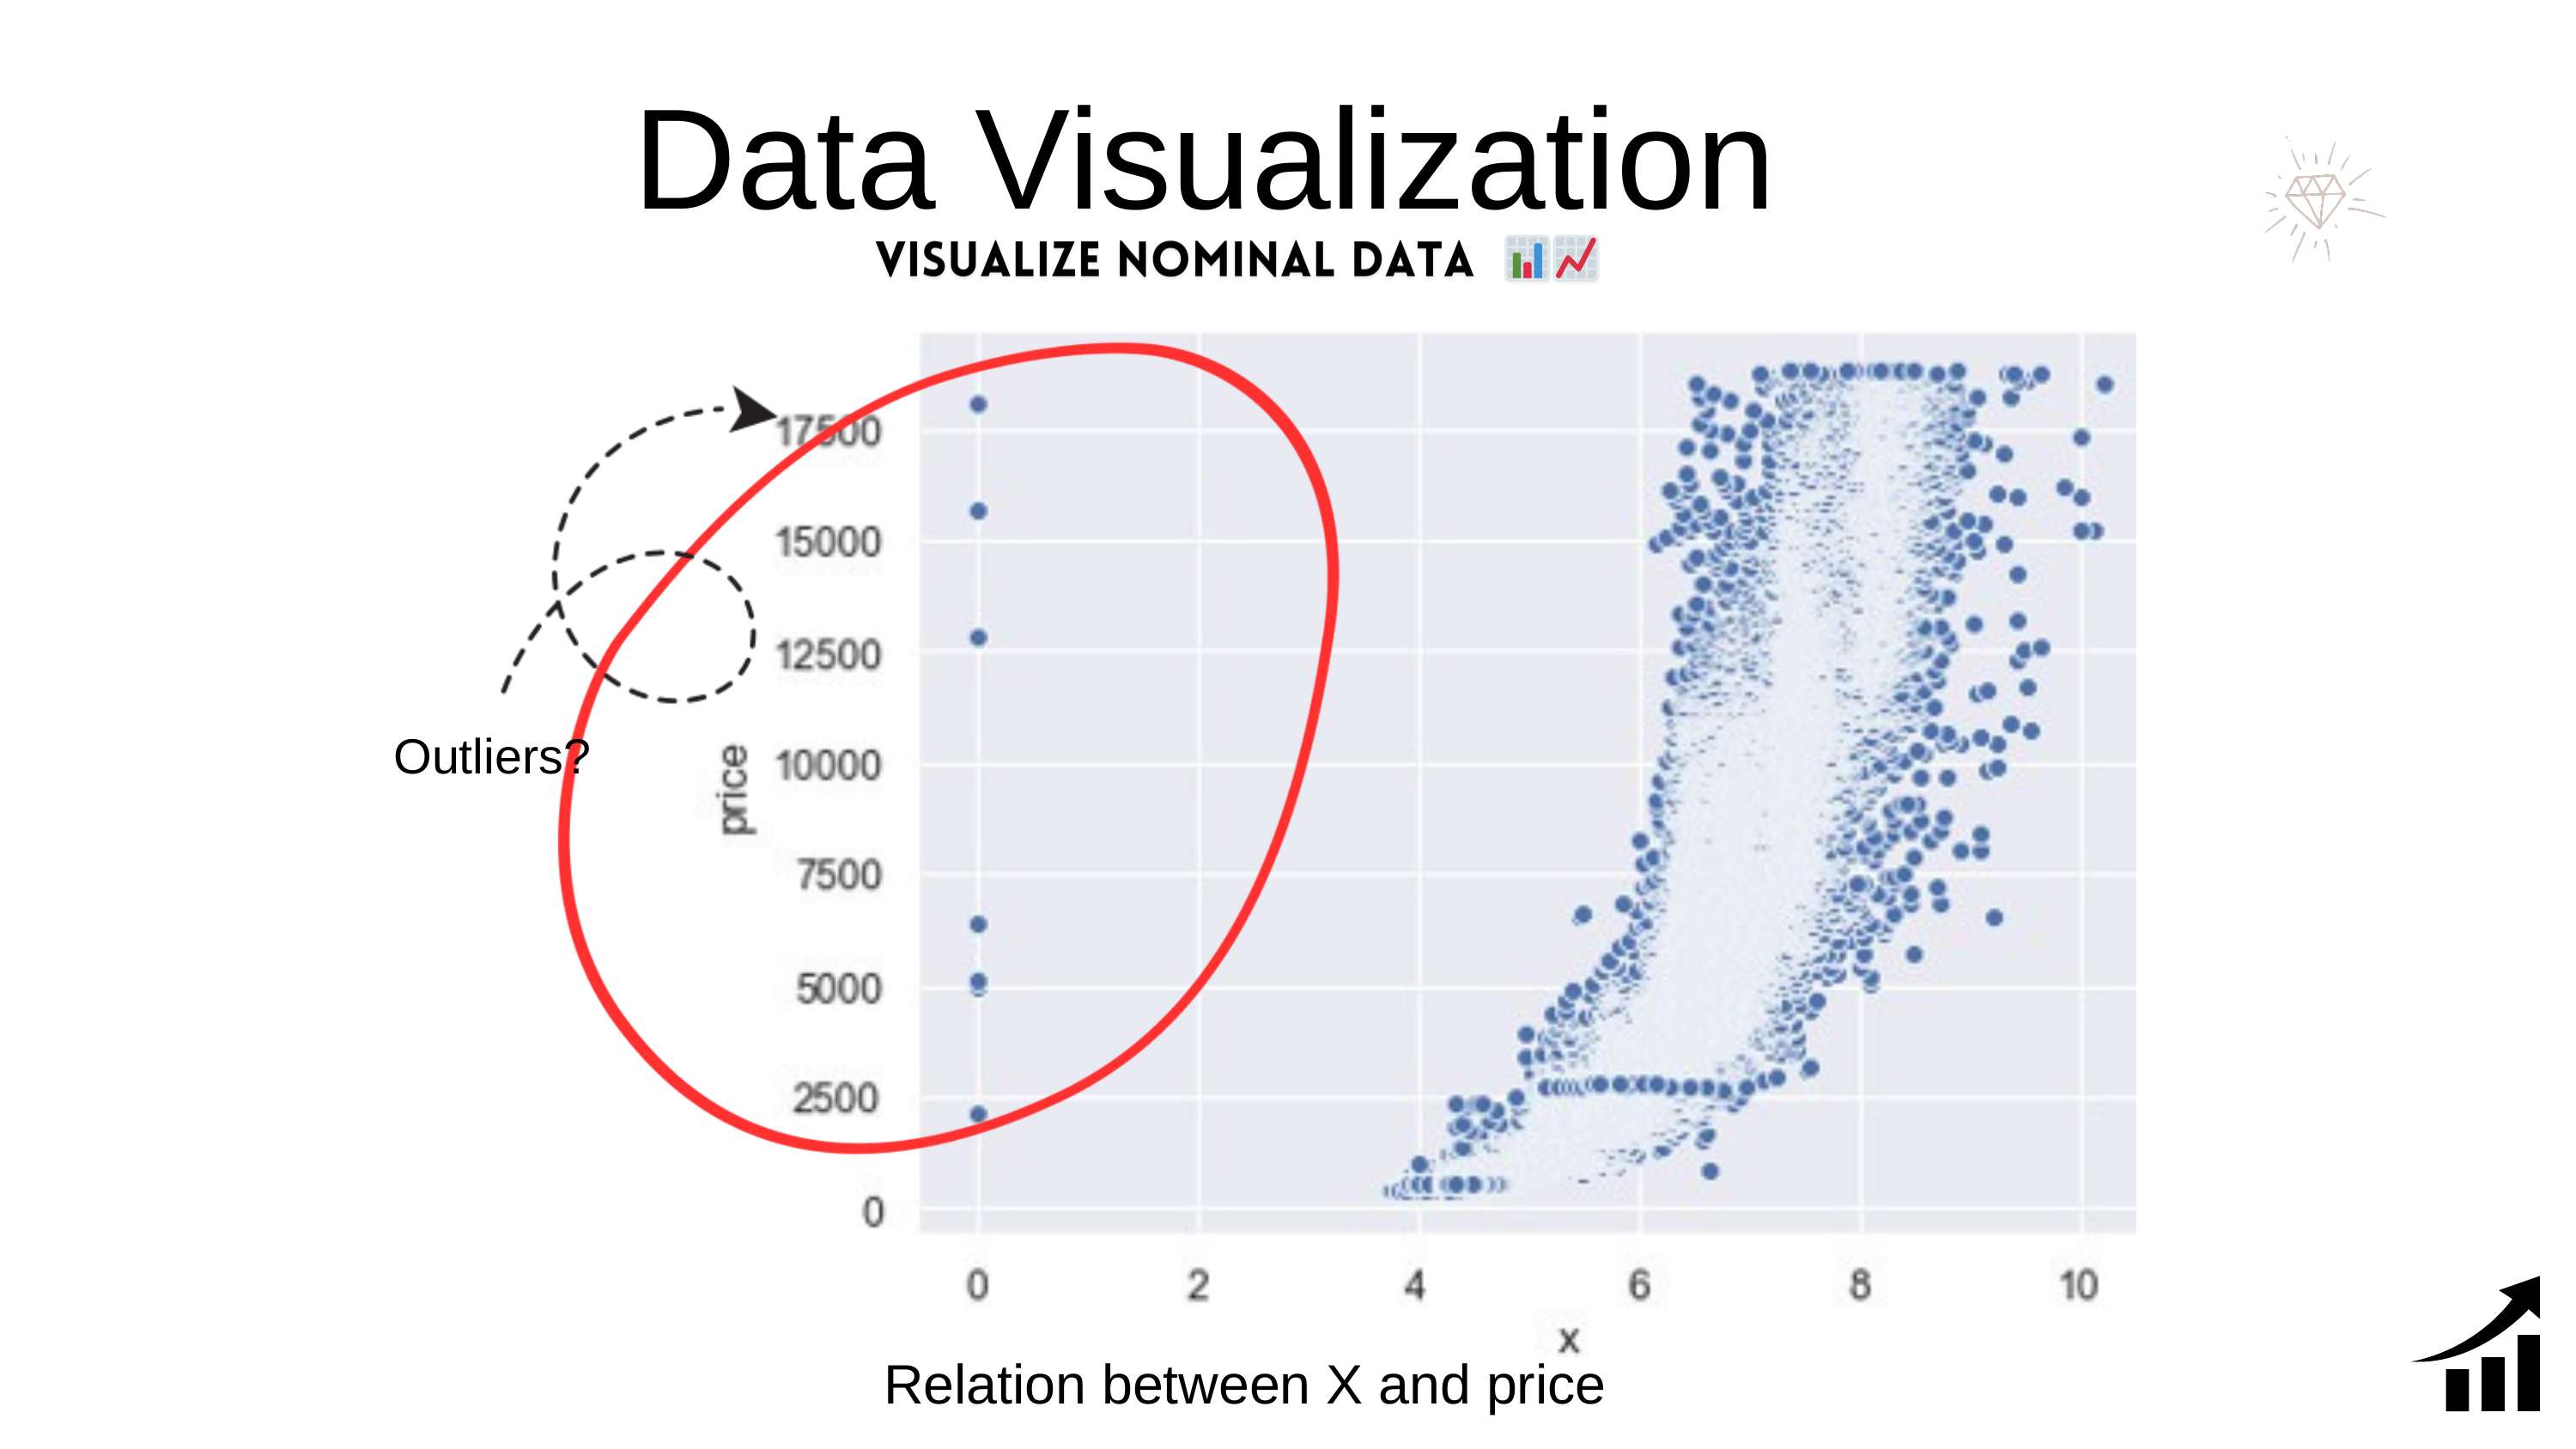

Data Visualization

Outliers?

Relation between X and price